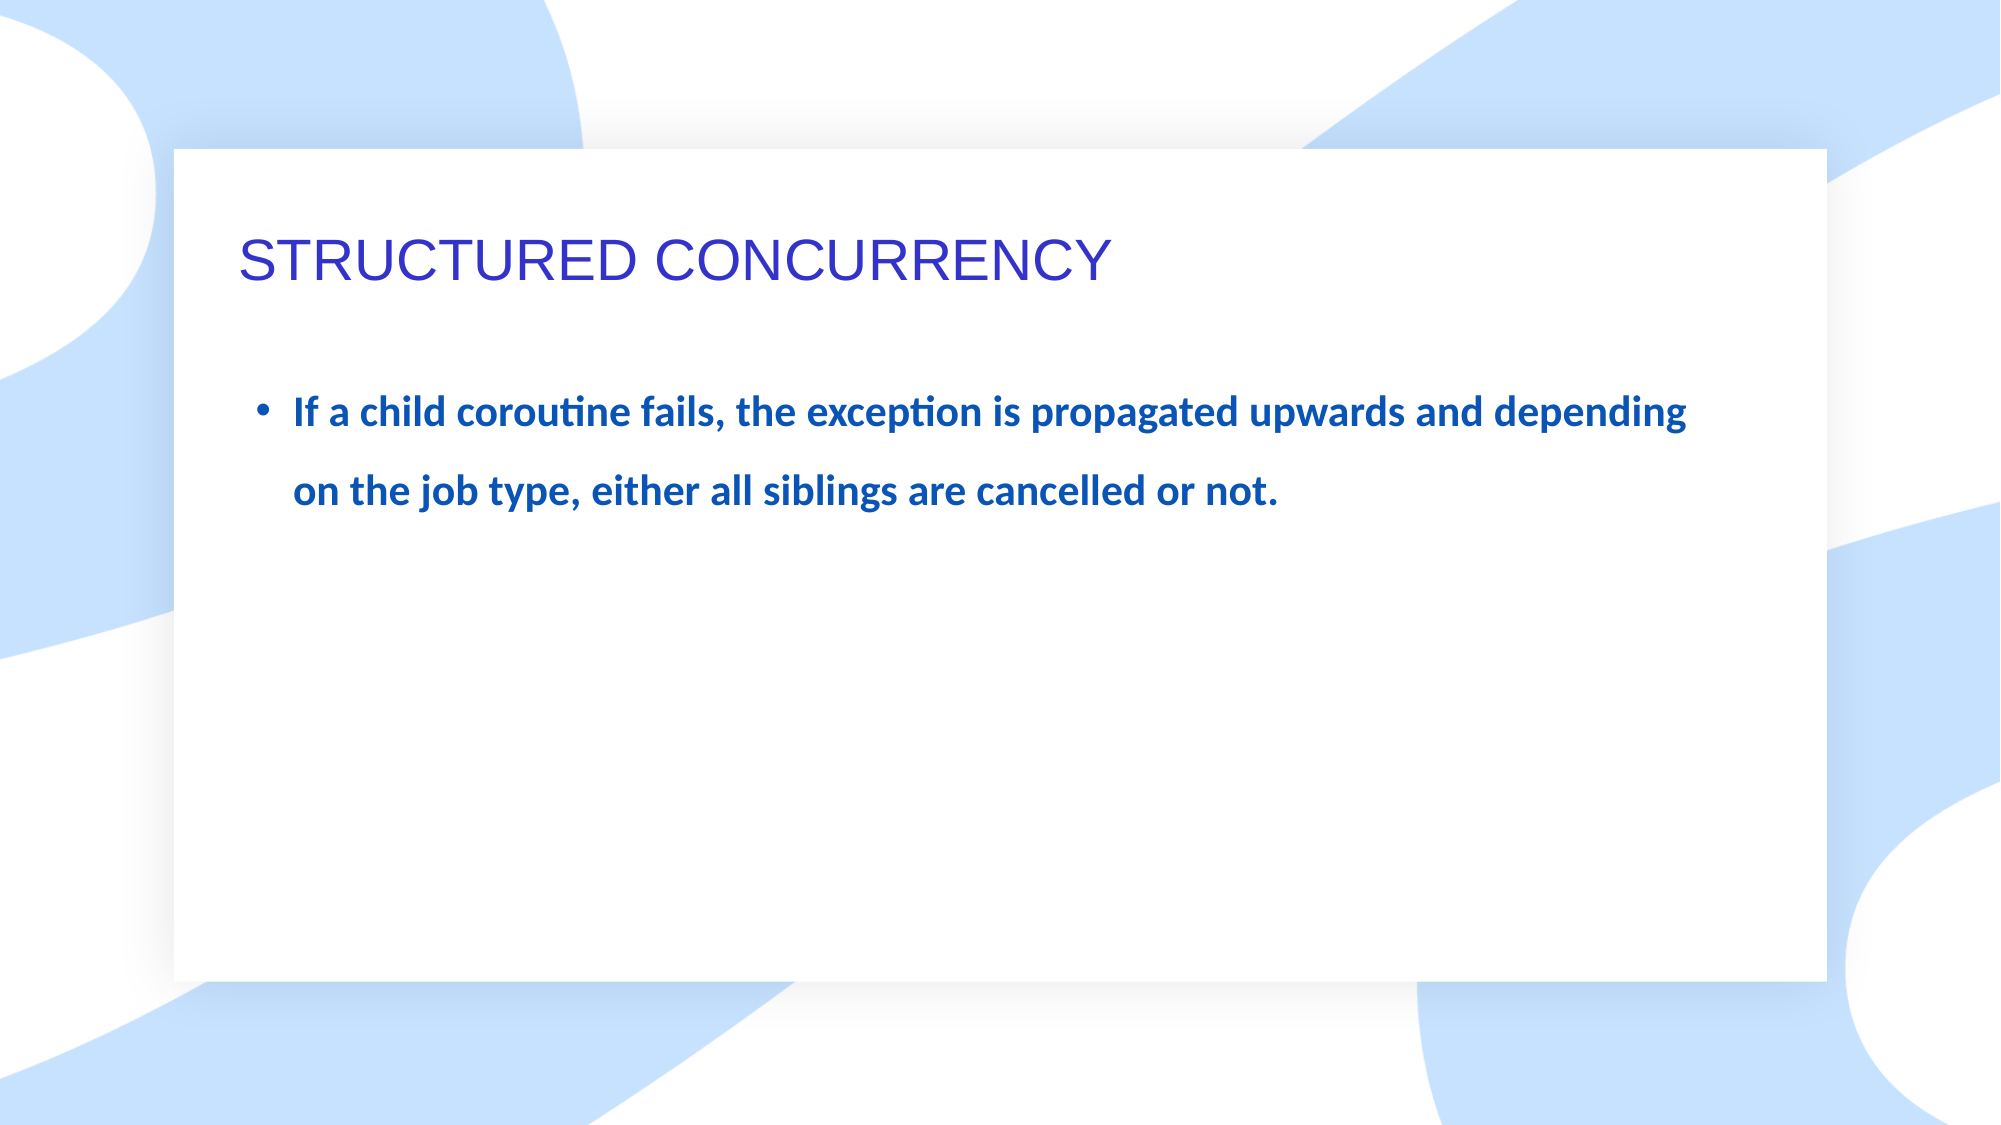

# STRUCTURED CONCURRENCY
If a child coroutine fails, the exception is propagated upwards and depending on the job type, either all siblings are cancelled or not.